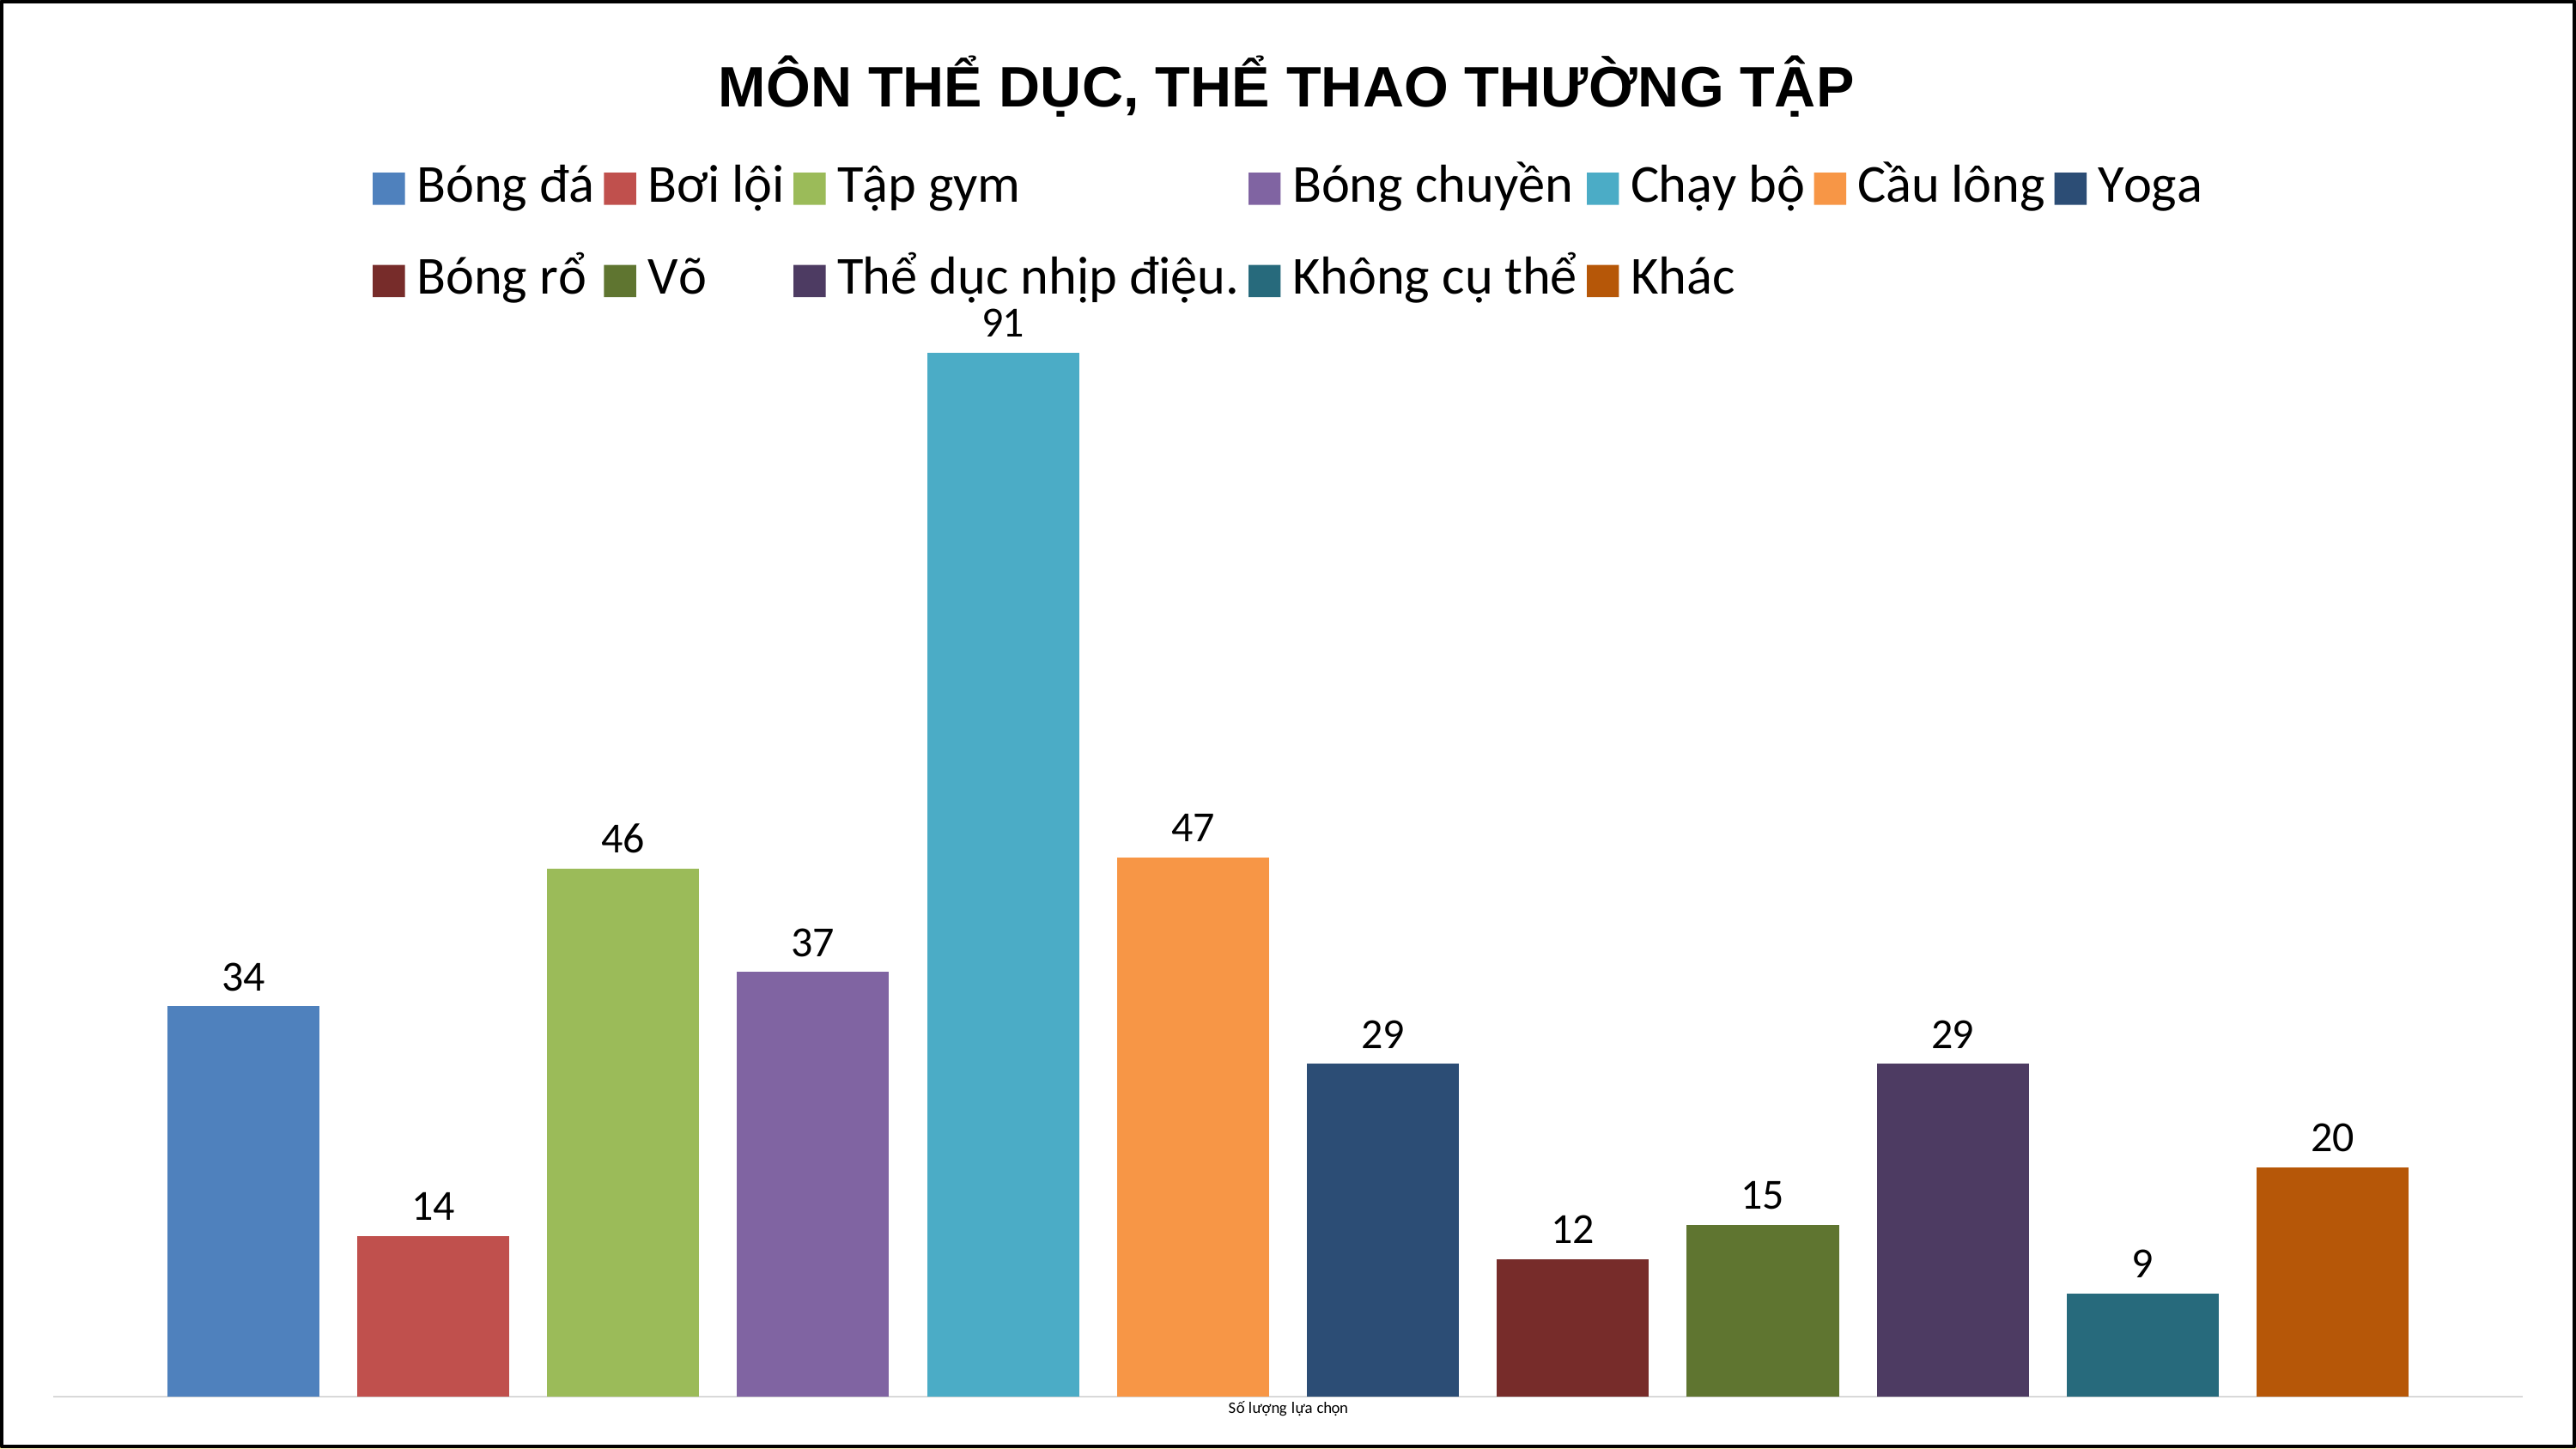

### Chart: MÔN THỂ DỤC, THỂ THAO THƯỜNG TẬP

| Category | Bóng đá | Bơi lội | Tập gym | Bóng chuyền | Chạy bộ | Cầu lông | Yoga | Bóng rổ | Võ | Thể dục nhịp điệu. | Không cụ thể | Khác |
|---|---|---|---|---|---|---|---|---|---|---|---|---|
| Số lượng lựa chọn | 34.0 | 14.0 | 46.0 | 37.0 | 91.0 | 47.0 | 29.0 | 12.0 | 15.0 | 29.0 | 9.0 | 20.0 |